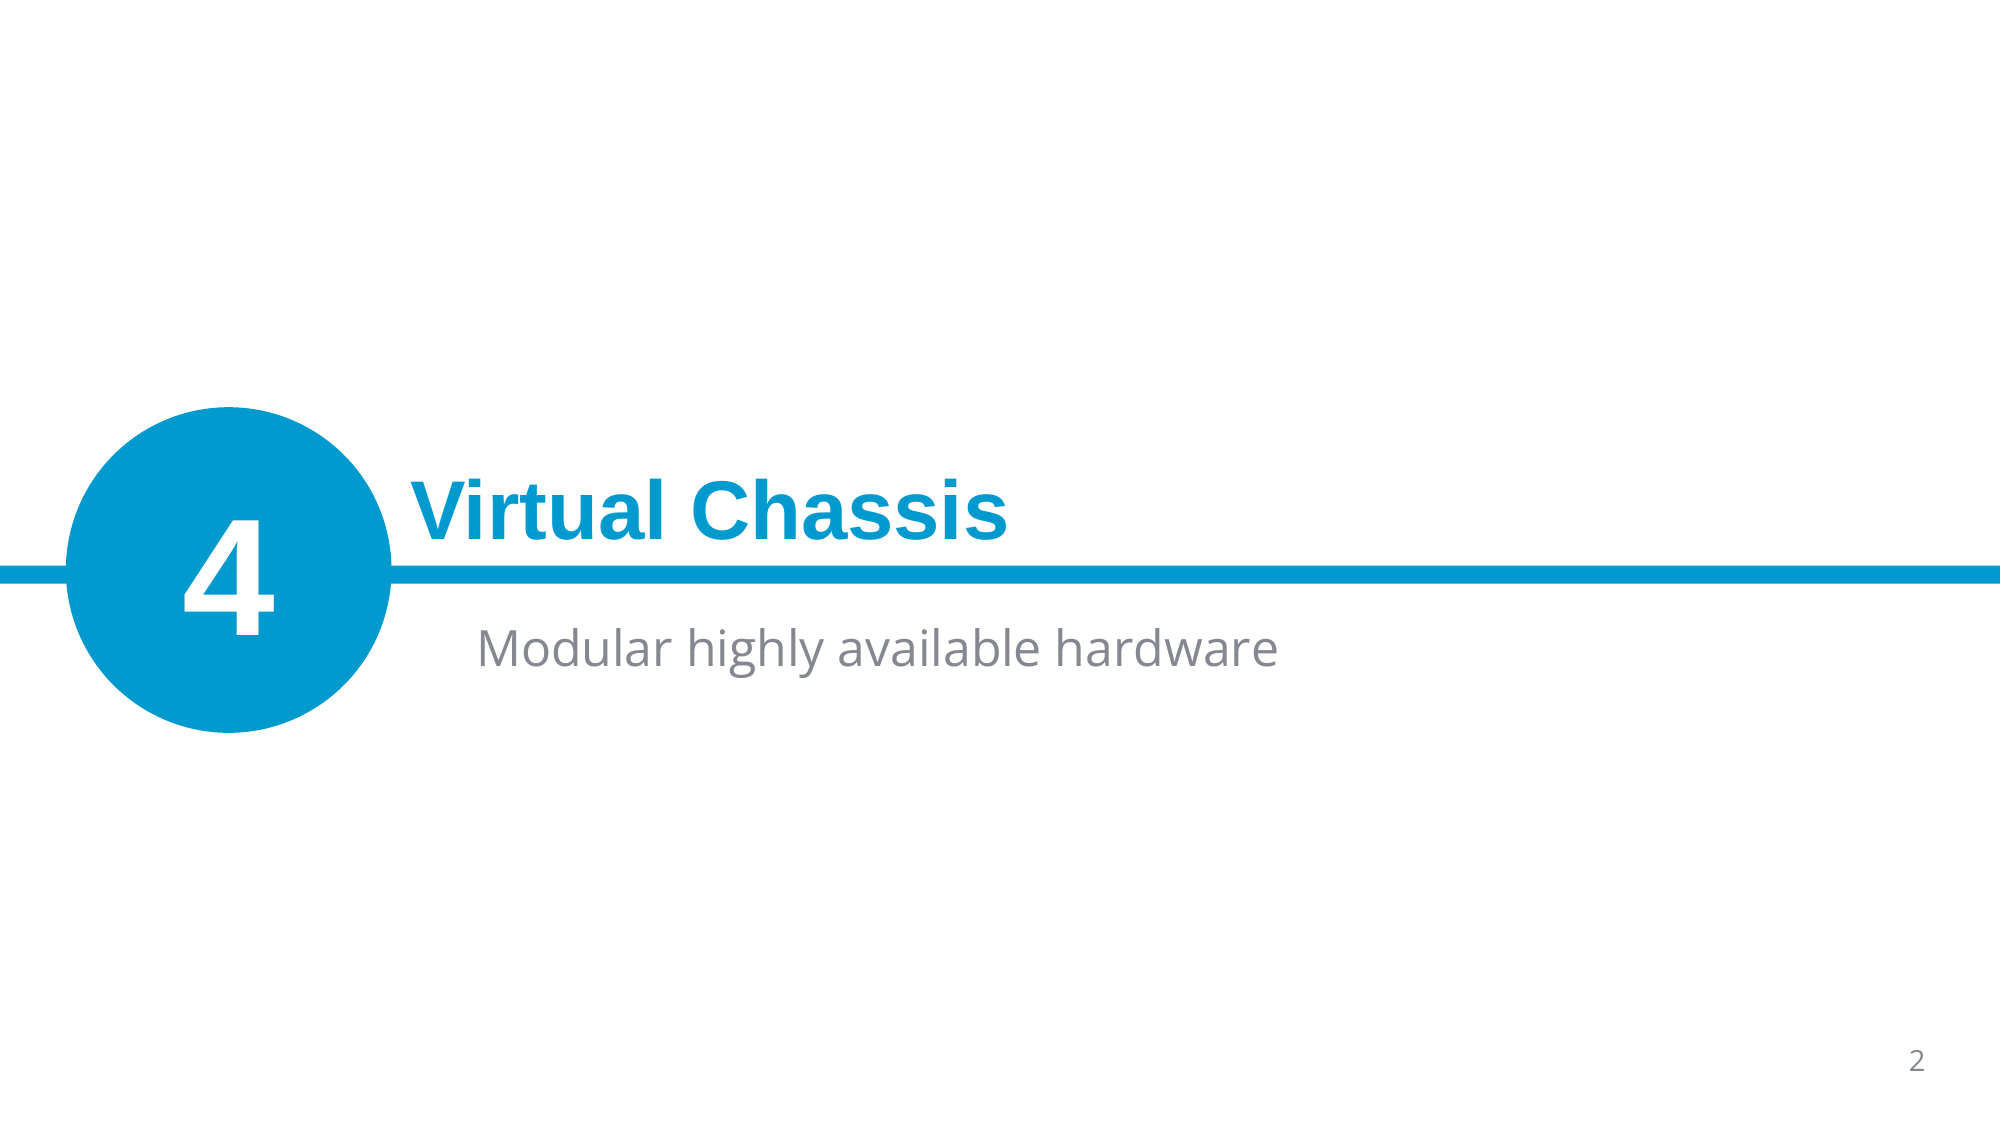

# Virtual Chassis
4

Modular highly available hardware